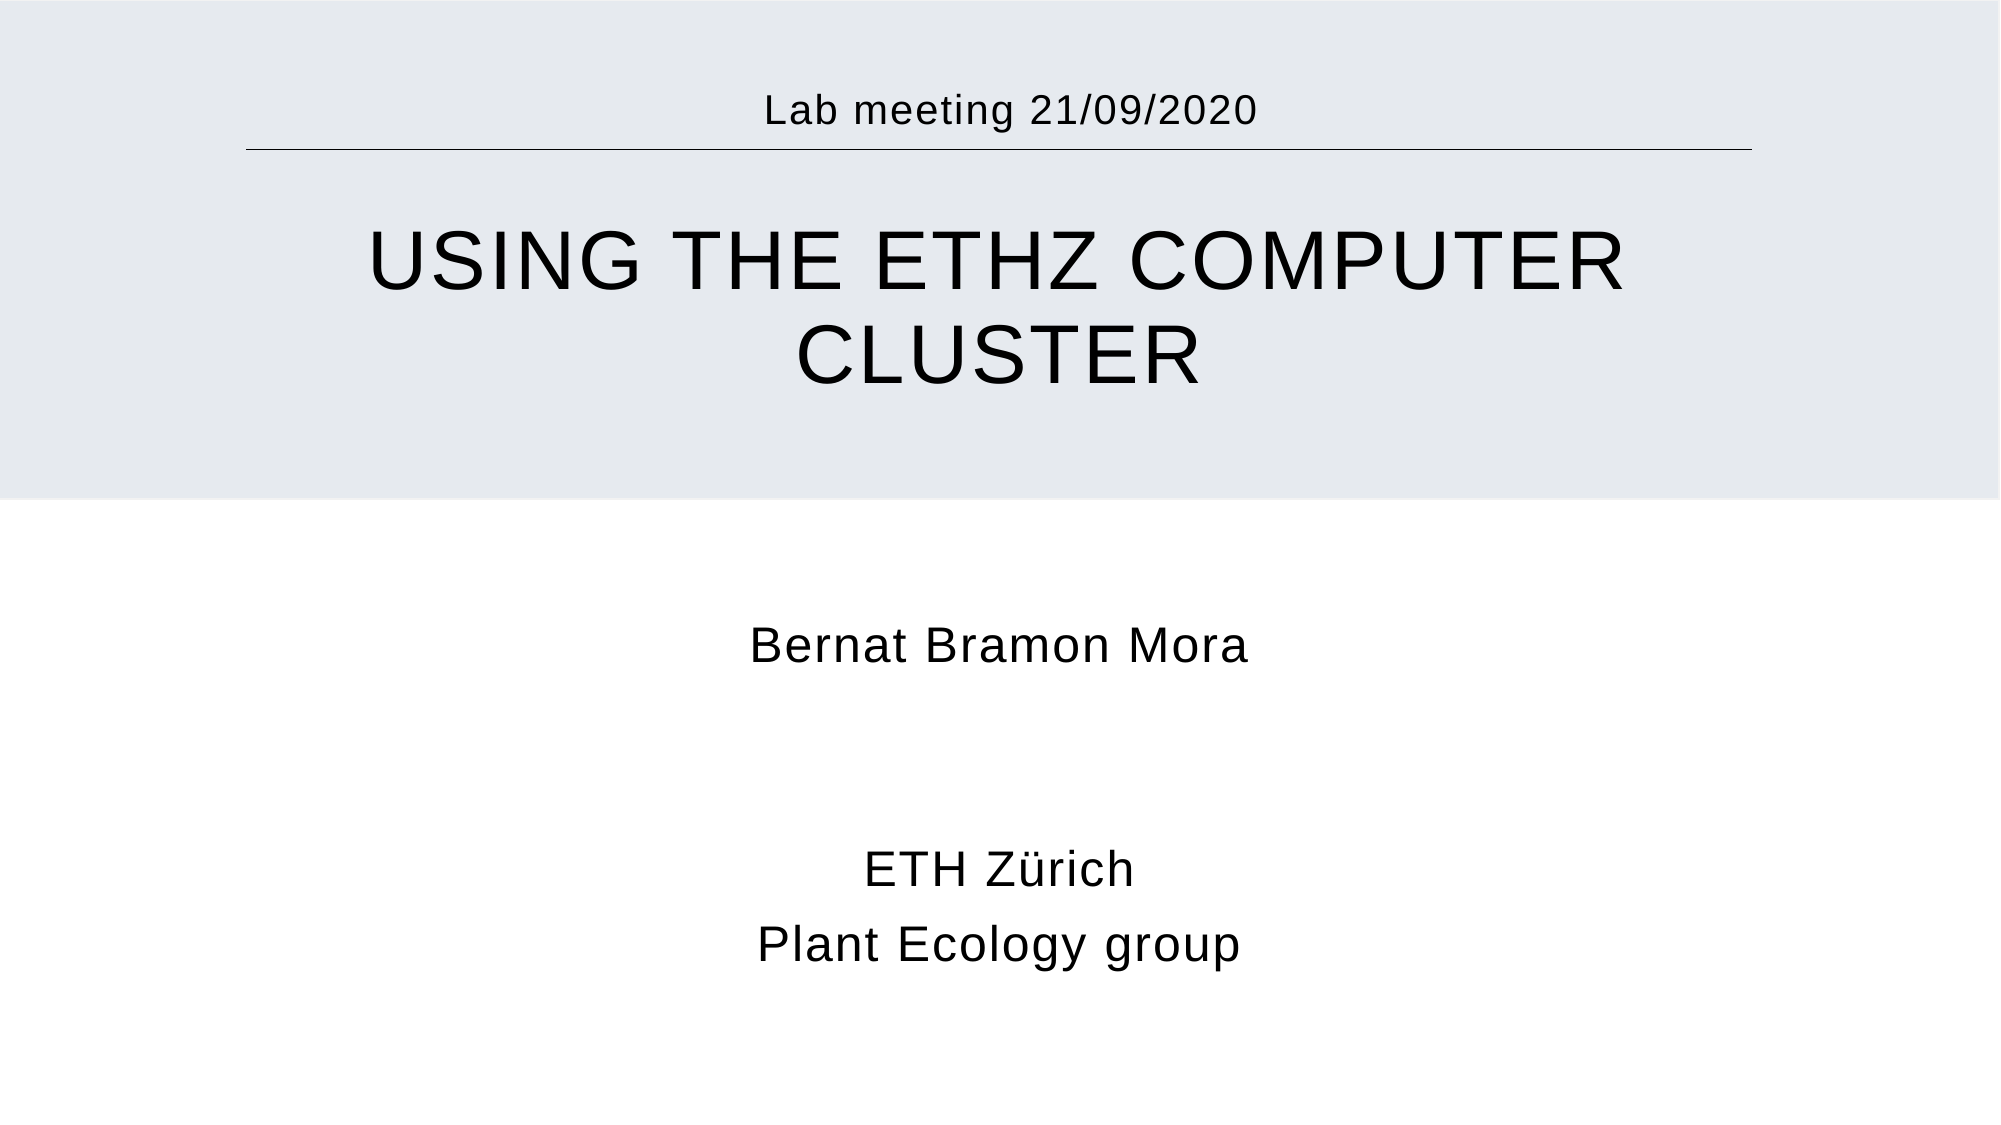

Lab meeting 21/09/2020
# using the ethz computer cluster
Bernat Bramon Mora

ETH Zürich
Plant Ecology group